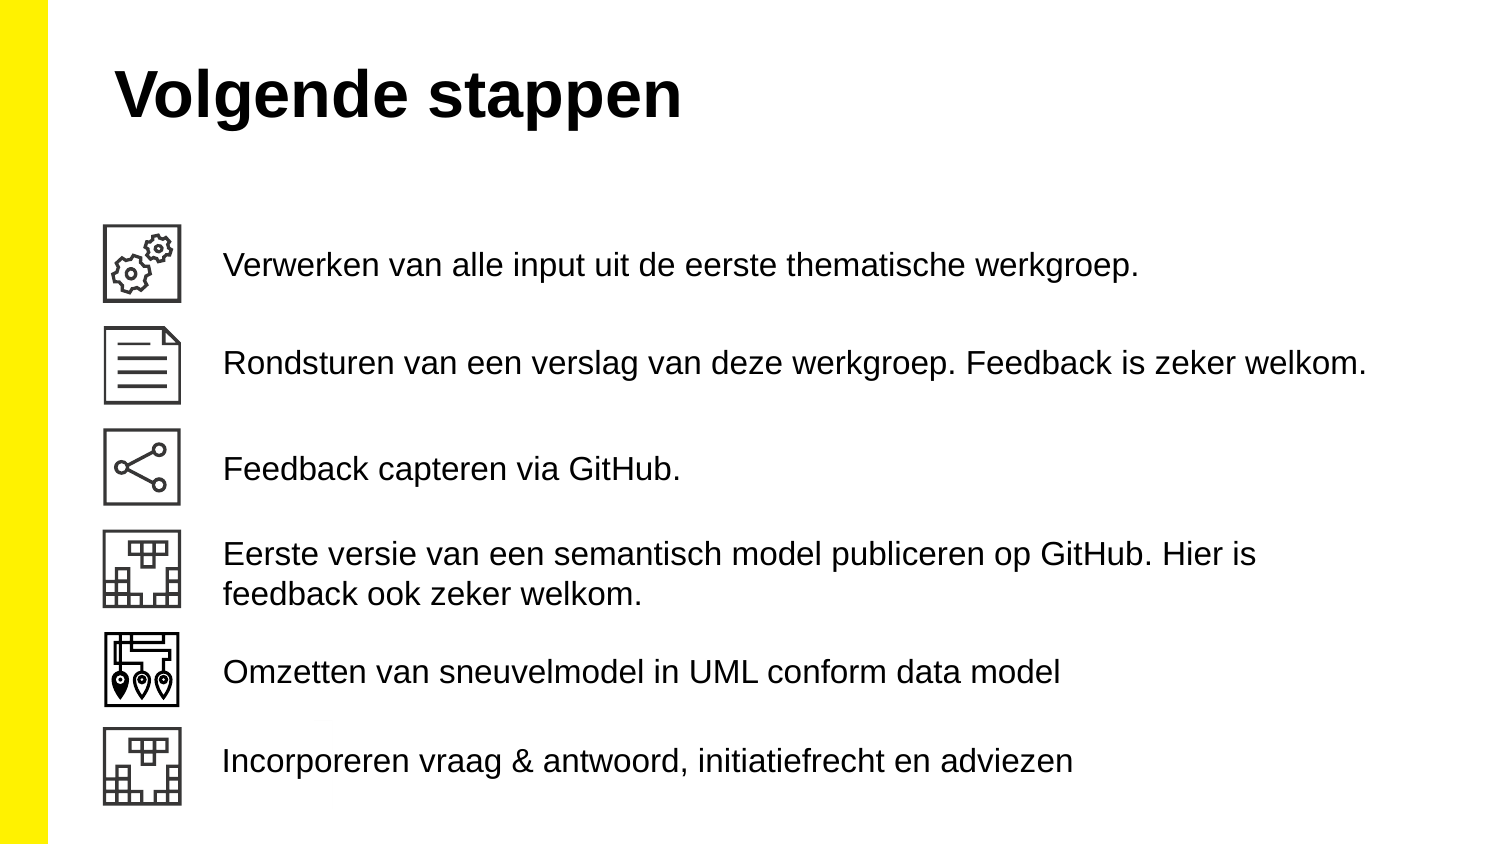

Volgende stappen

Verwerken van alle input uit de eerste thematische werkgroep.

Rondsturen van een verslag van deze werkgroep. Feedback is zeker welkom.

Feedback capteren via GitHub.
Eerste versie van een semantisch model publiceren op GitHub. Hier is feedback ook zeker welkom.

Omzetten van sneuvelmodel in UML conform data model

Incorporeren vraag & antwoord, initiatiefrecht en adviezen